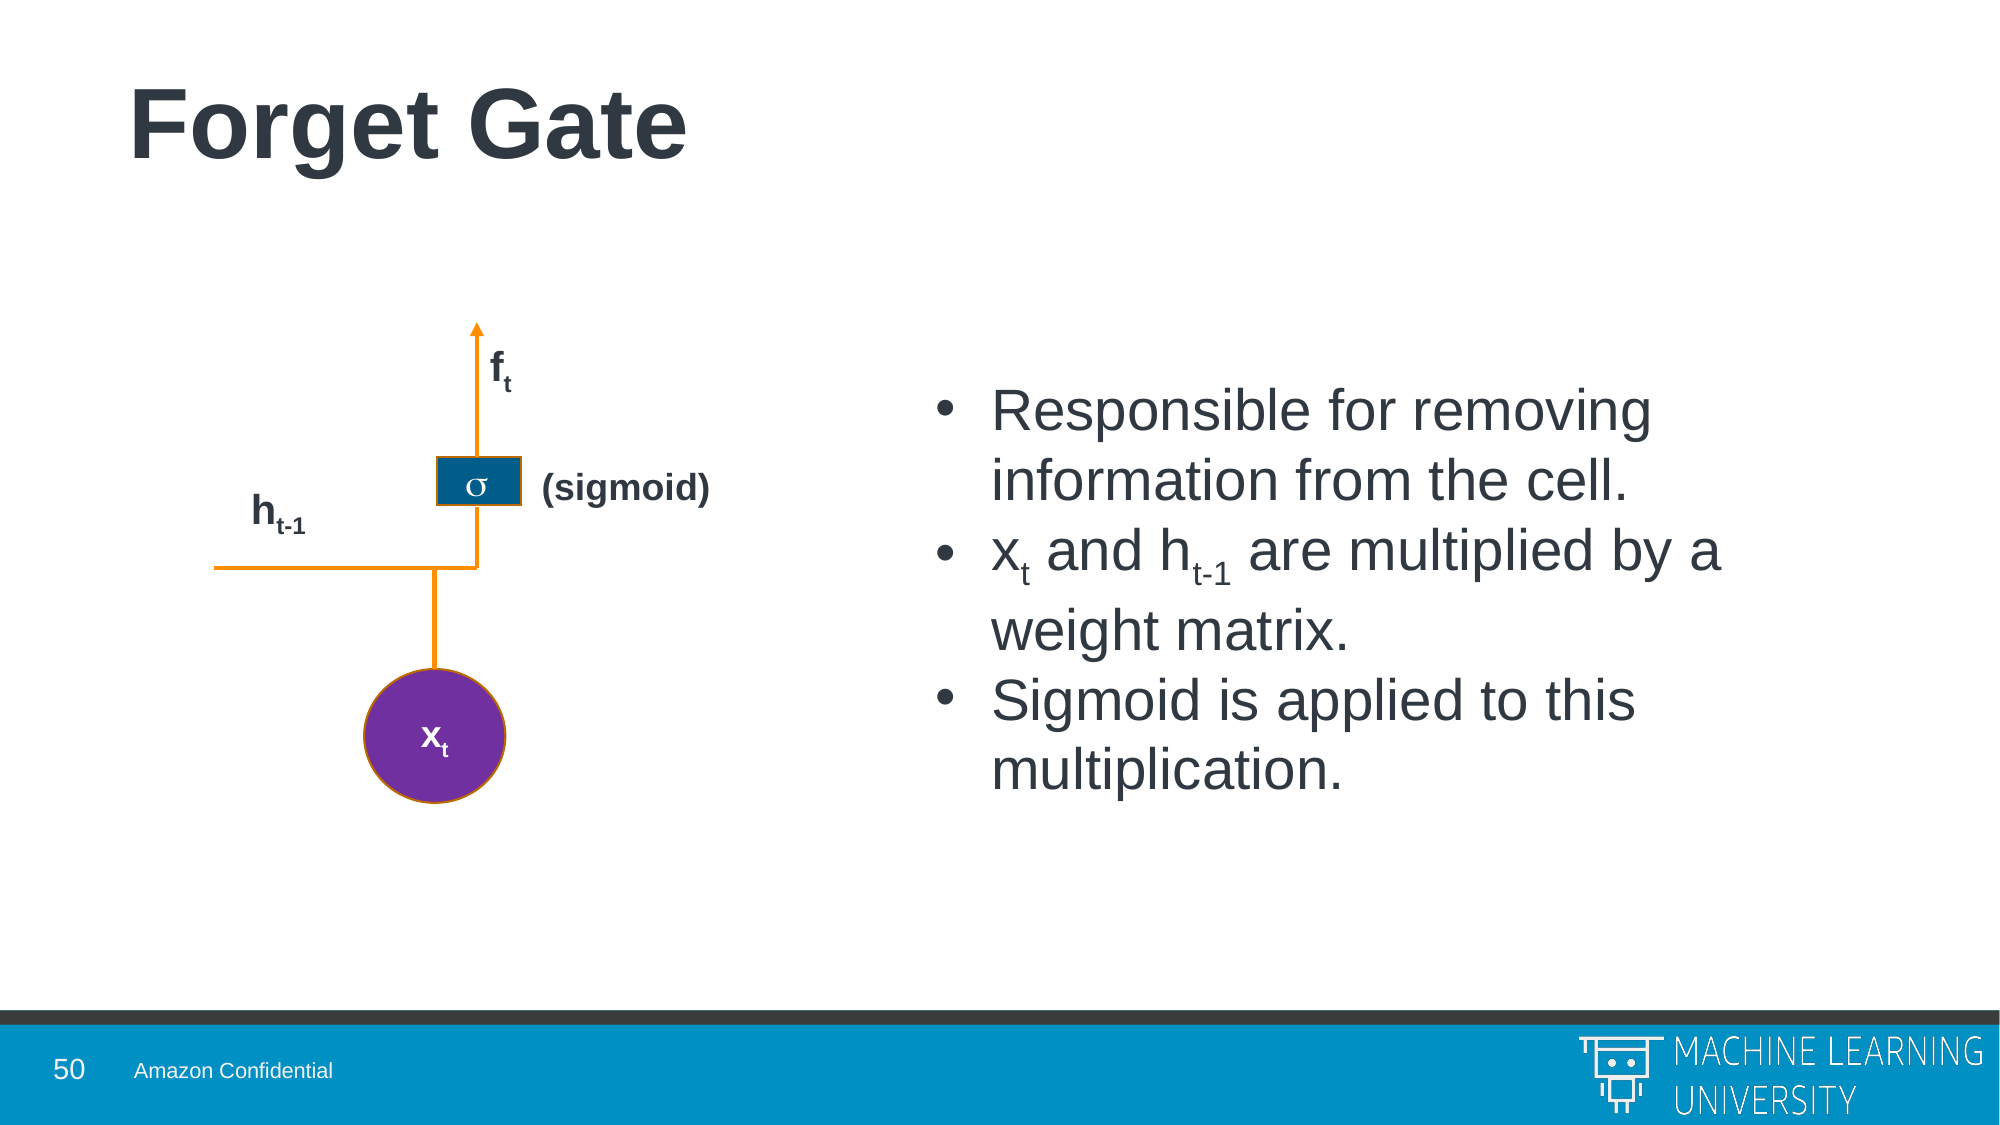

# Forget Gate
ft
(sigmoid)
σ
ht-1
xt
Responsible for removing information from the cell.
xt and ht-1 are multiplied by a weight matrix.
Sigmoid is applied to this multiplication.